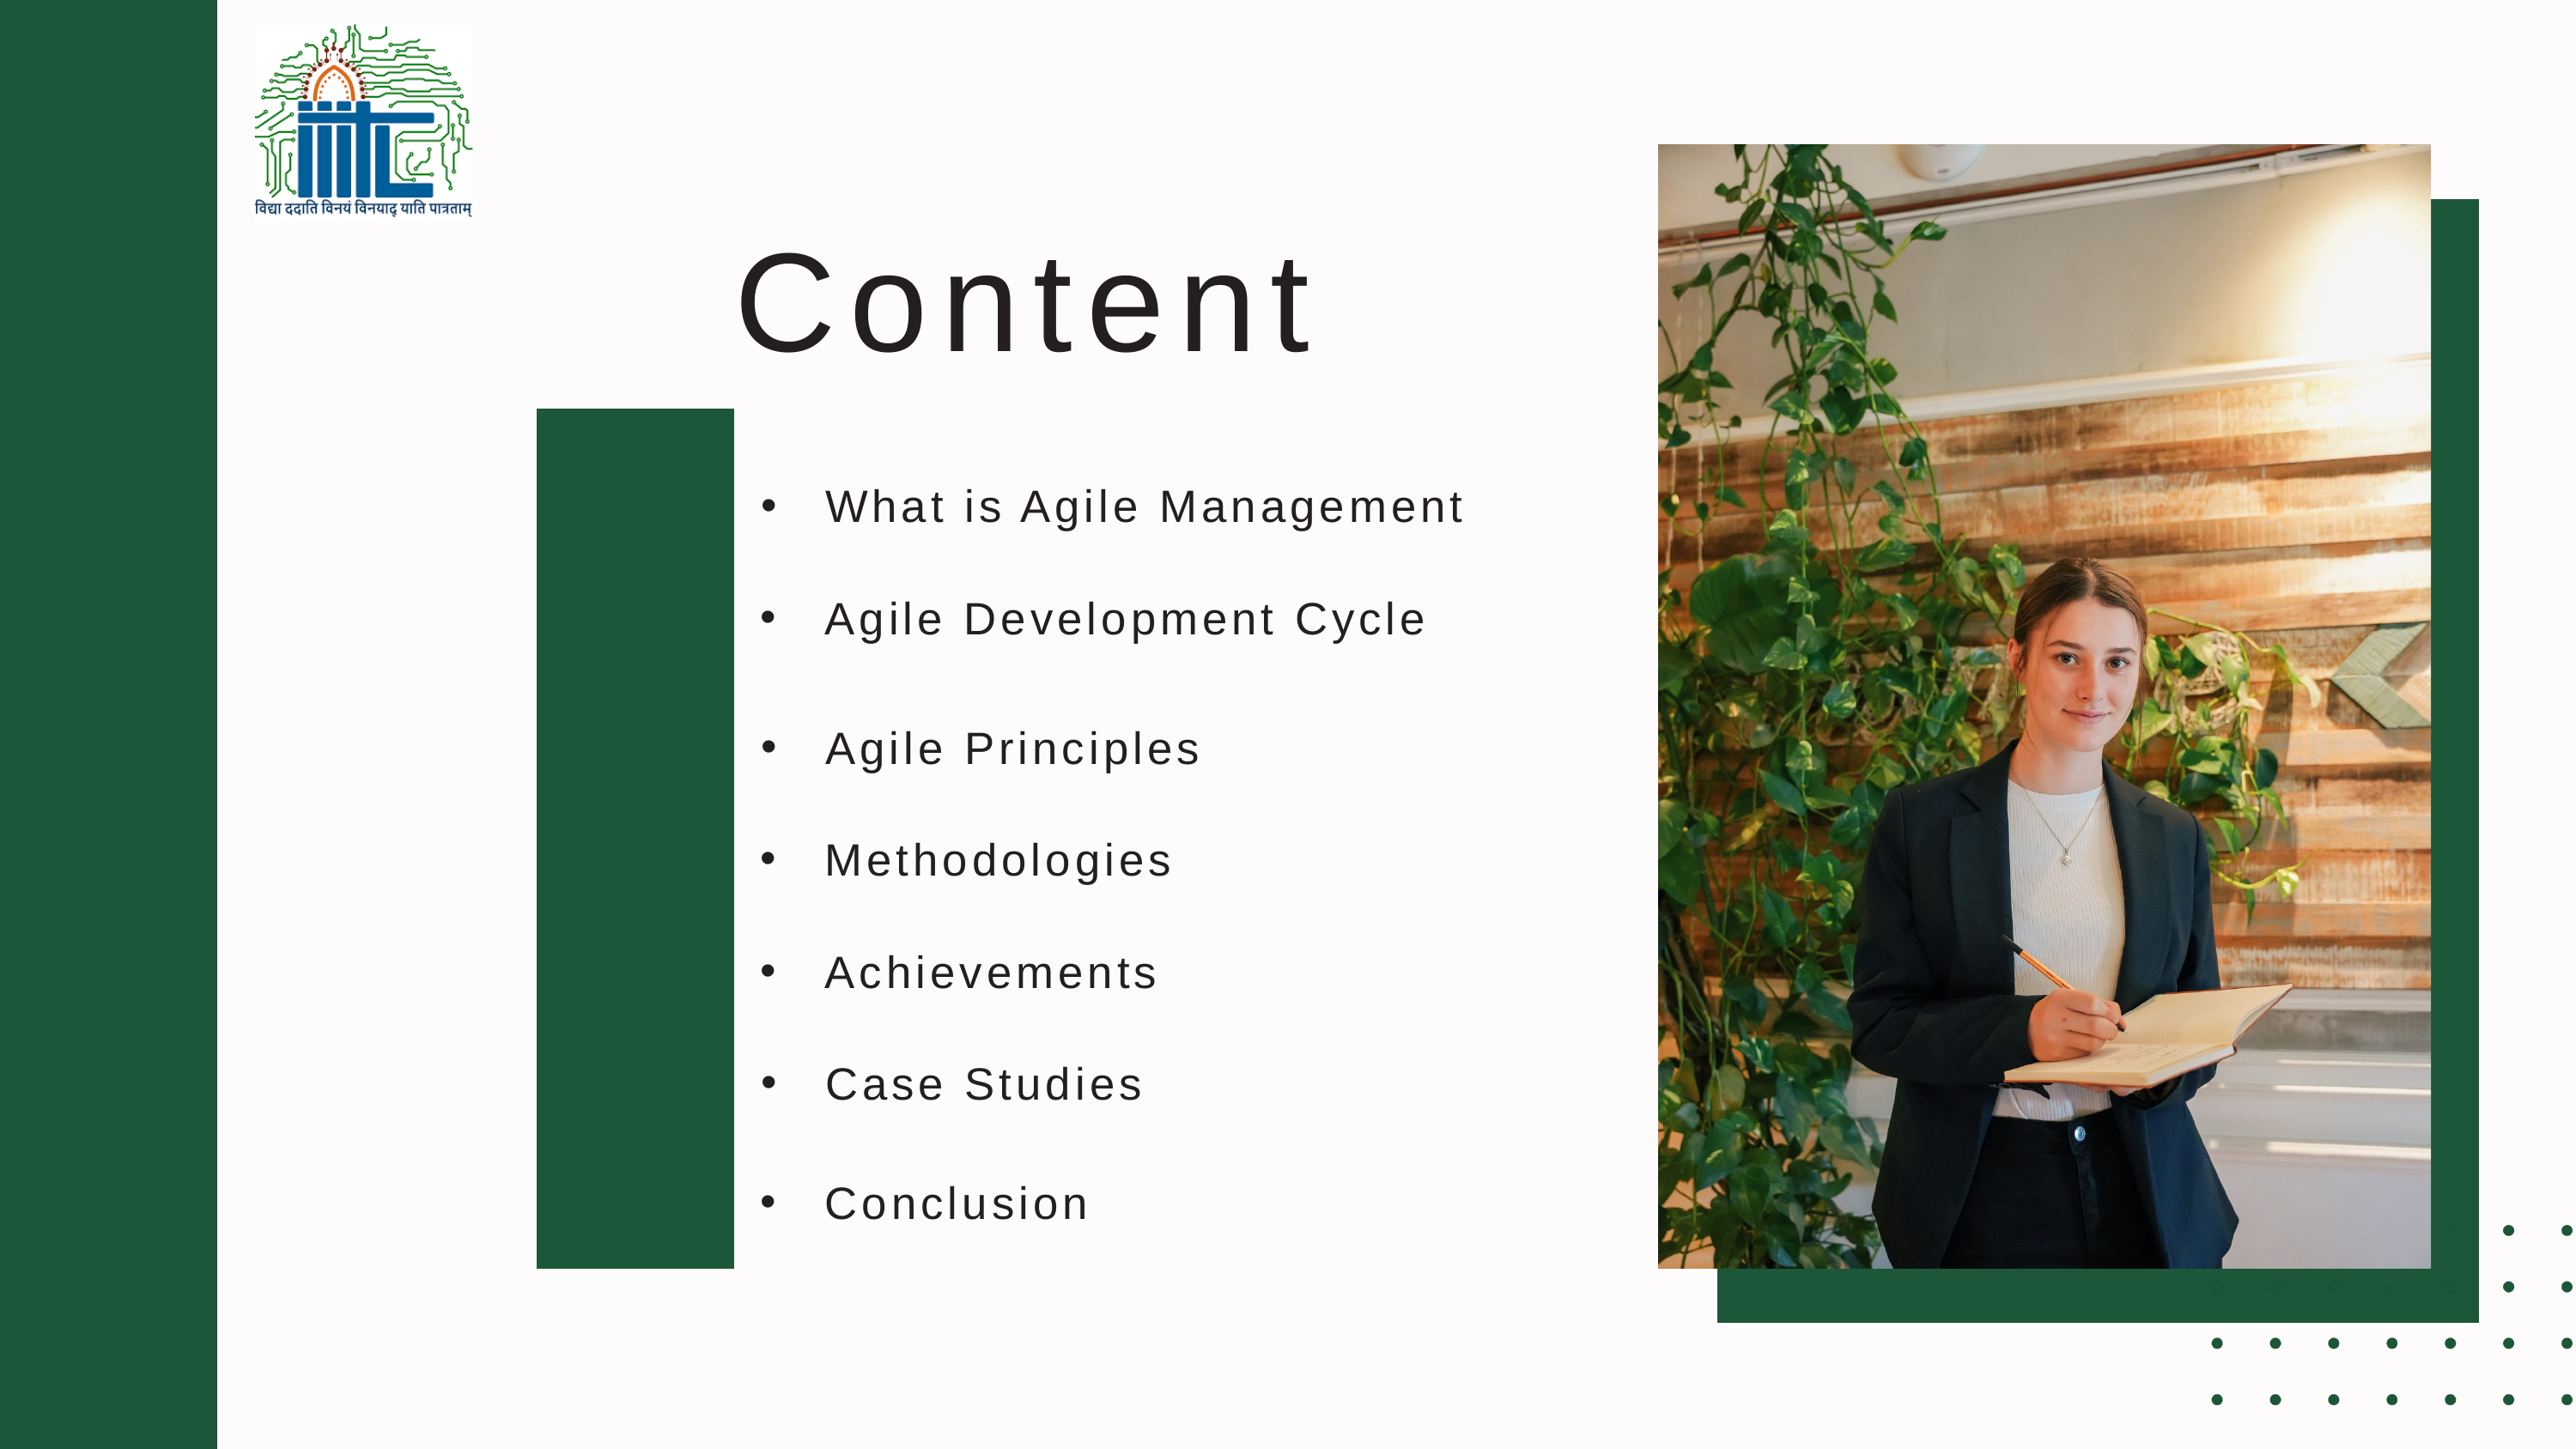

Content

What is Agile Management

Agile Development Cycle

Agile Principles

Methodologies

Achievements

Case Studies

Conclusion